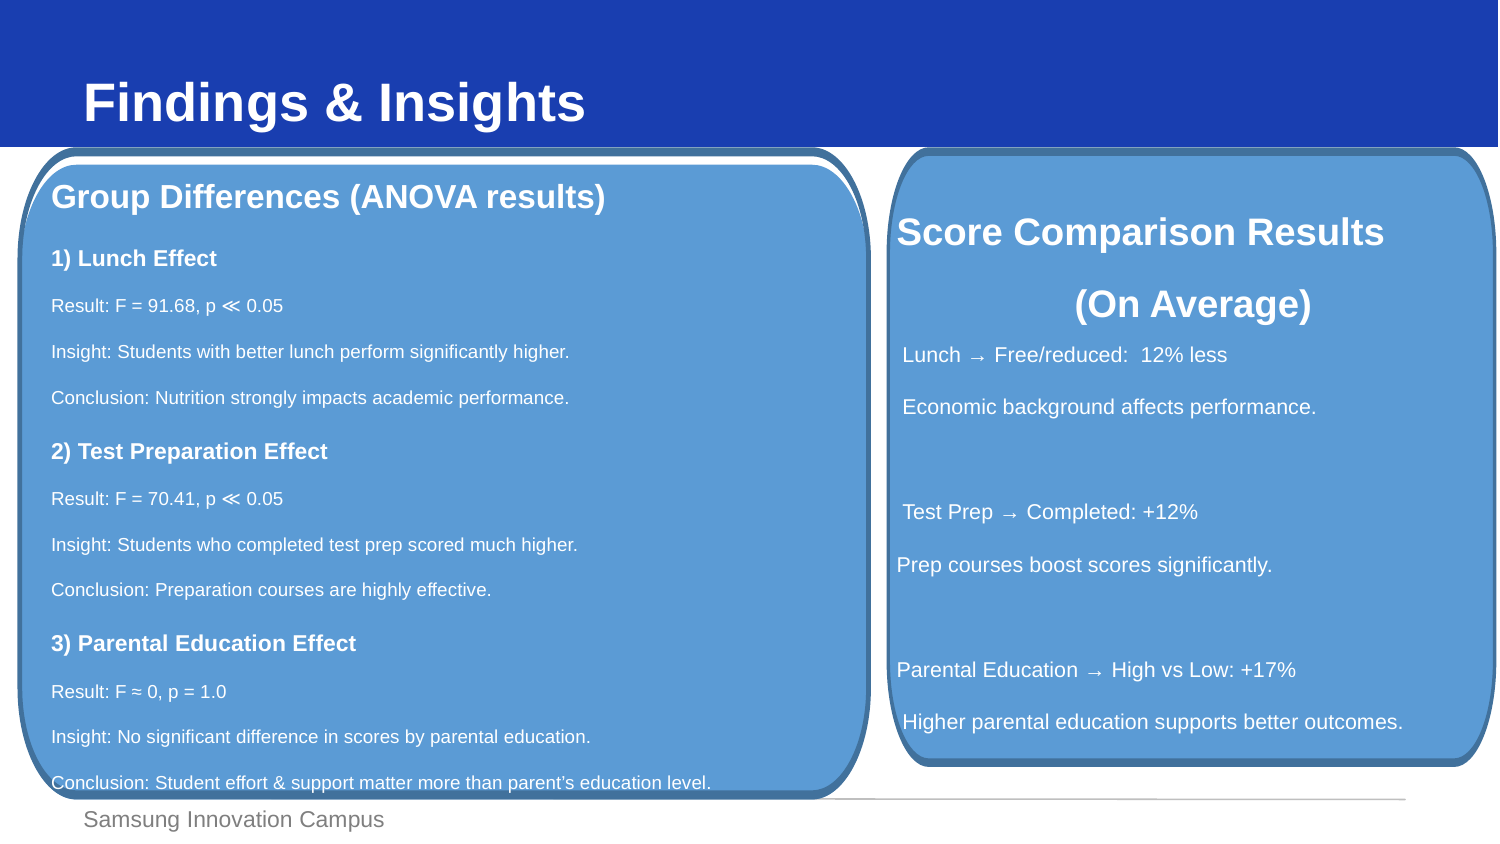

Findings & Insights

Group Differences (ANOVA results)
1) Lunch Effect
Result: F = 91.68, p ≪ 0.05
Insight: Students with better lunch perform significantly higher.
Conclusion: Nutrition strongly impacts academic performance.
2) Test Preparation Effect
Result: F = 70.41, p ≪ 0.05
Insight: Students who completed test prep scored much higher.
Conclusion: Preparation courses are highly effective.
3) Parental Education Effect
Result: F ≈ 0, p = 1.0
Insight: No significant difference in scores by parental education.
Conclusion: Student effort & support matter more than parent’s education level.

Score Comparison Results
(On Average)
 Lunch → Free/reduced:  12% less
 Economic background affects performance.

 Test Prep → Completed: +12%
Prep courses boost scores significantly.

Parental Education → High vs Low: +17%
 Higher parental education supports better outcomes.

Samsung Innovation Campus